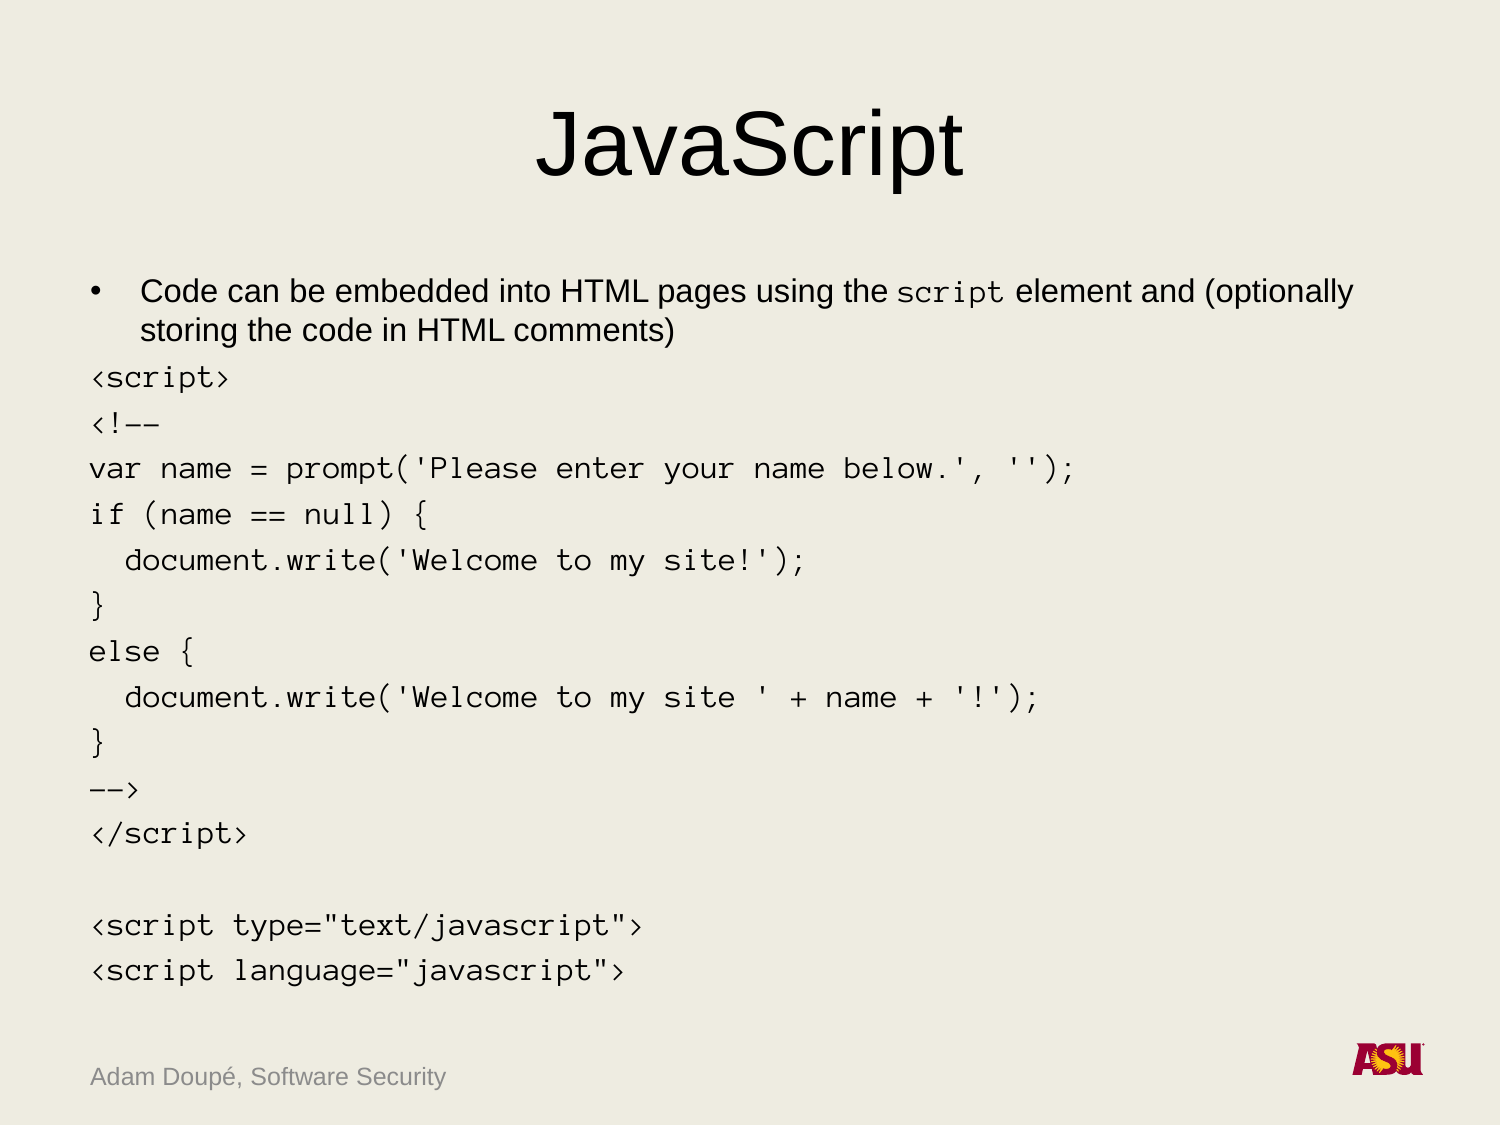

# JavaScript
Code can be embedded into HTML pages using the script element and (optionally storing the code in HTML comments)
<script>
<!--
var name = prompt('Please enter your name below.', '');
if (name == null) {
  document.write('Welcome to my site!');
}
else {
  document.write('Welcome to my site ' + name + '!');
}
-->
</script>

<script type="text/javascript">
<script language="javascript">